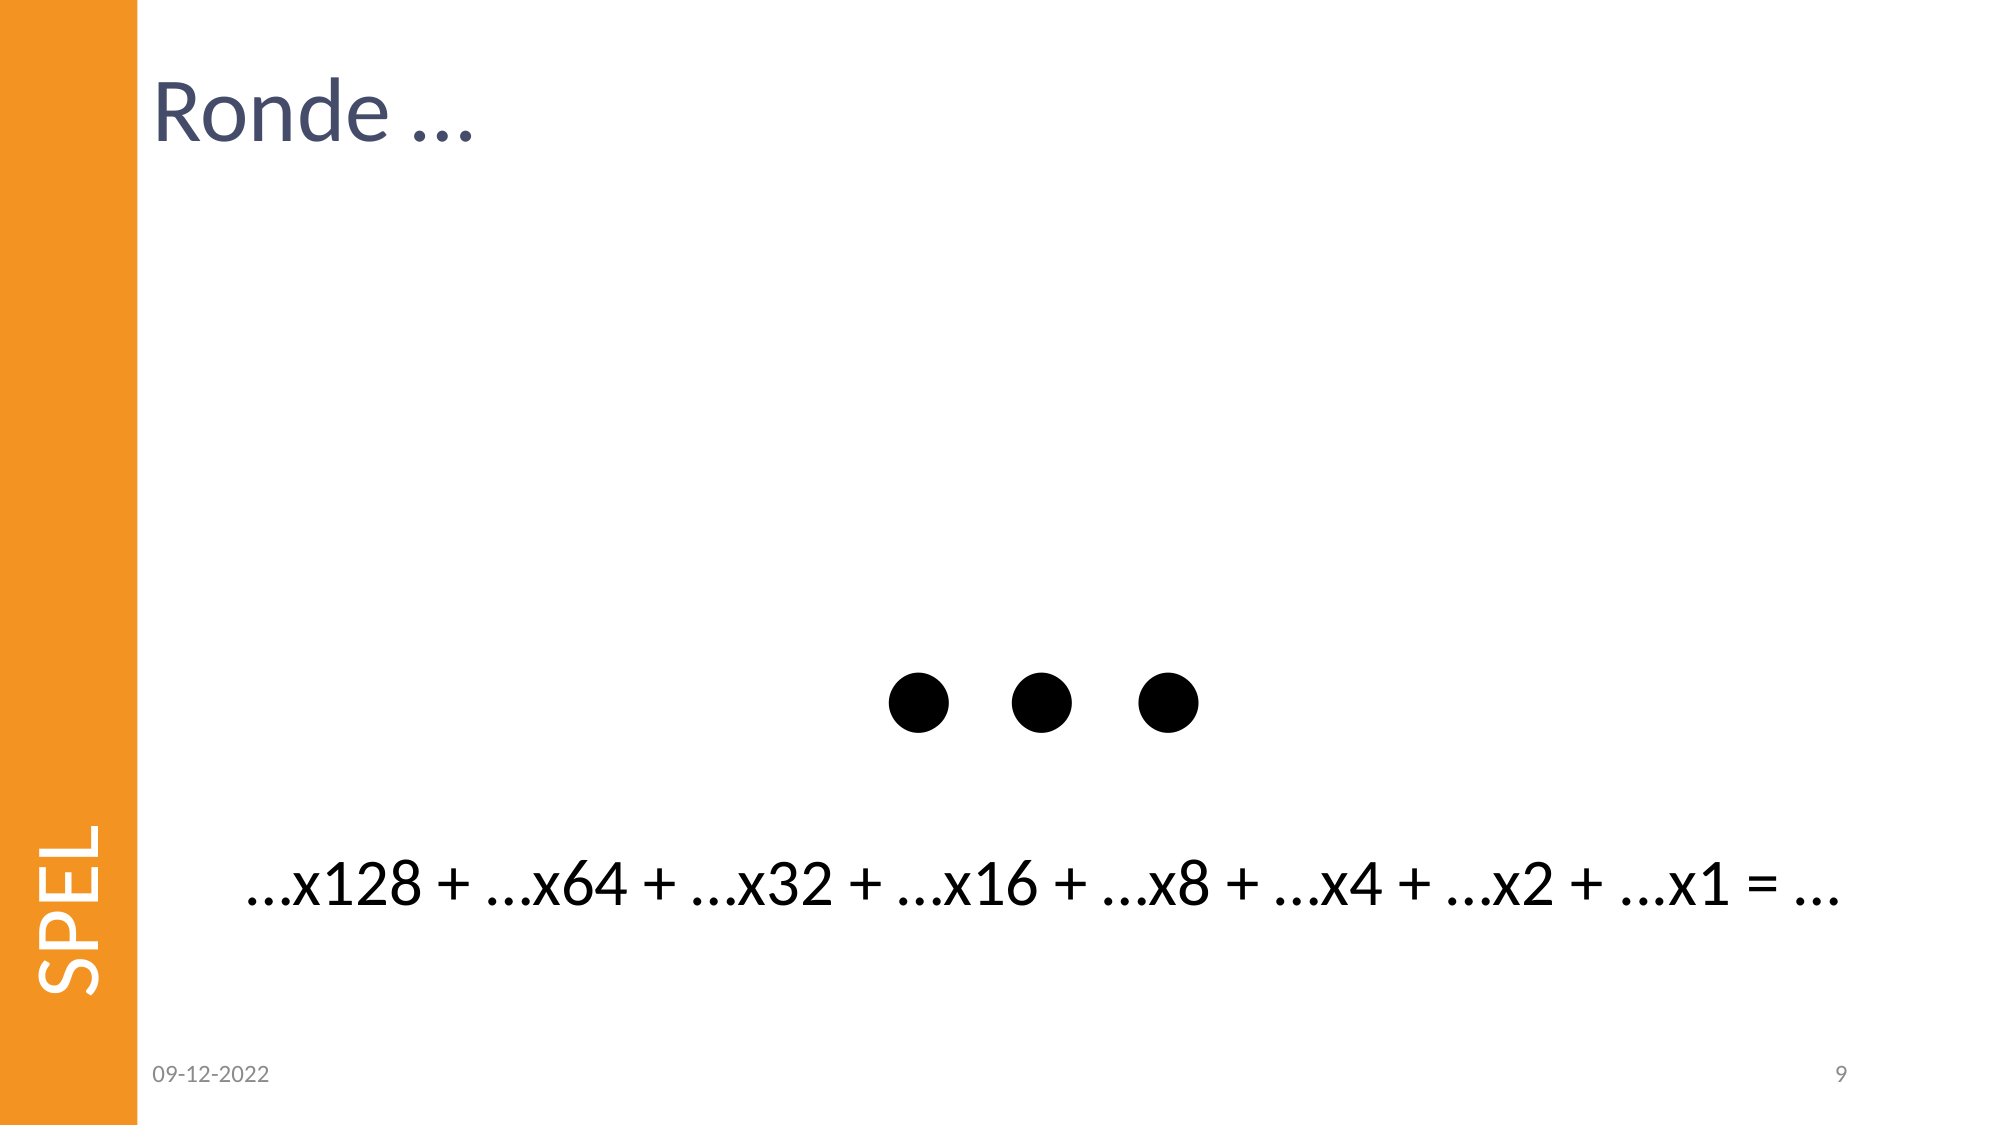

# Ronde …
…
…x128 + …x64 + …x32 + …x16 + …x8 + …x4 + …x2 + ...x1 = …
SPEL
09-12-2022

9